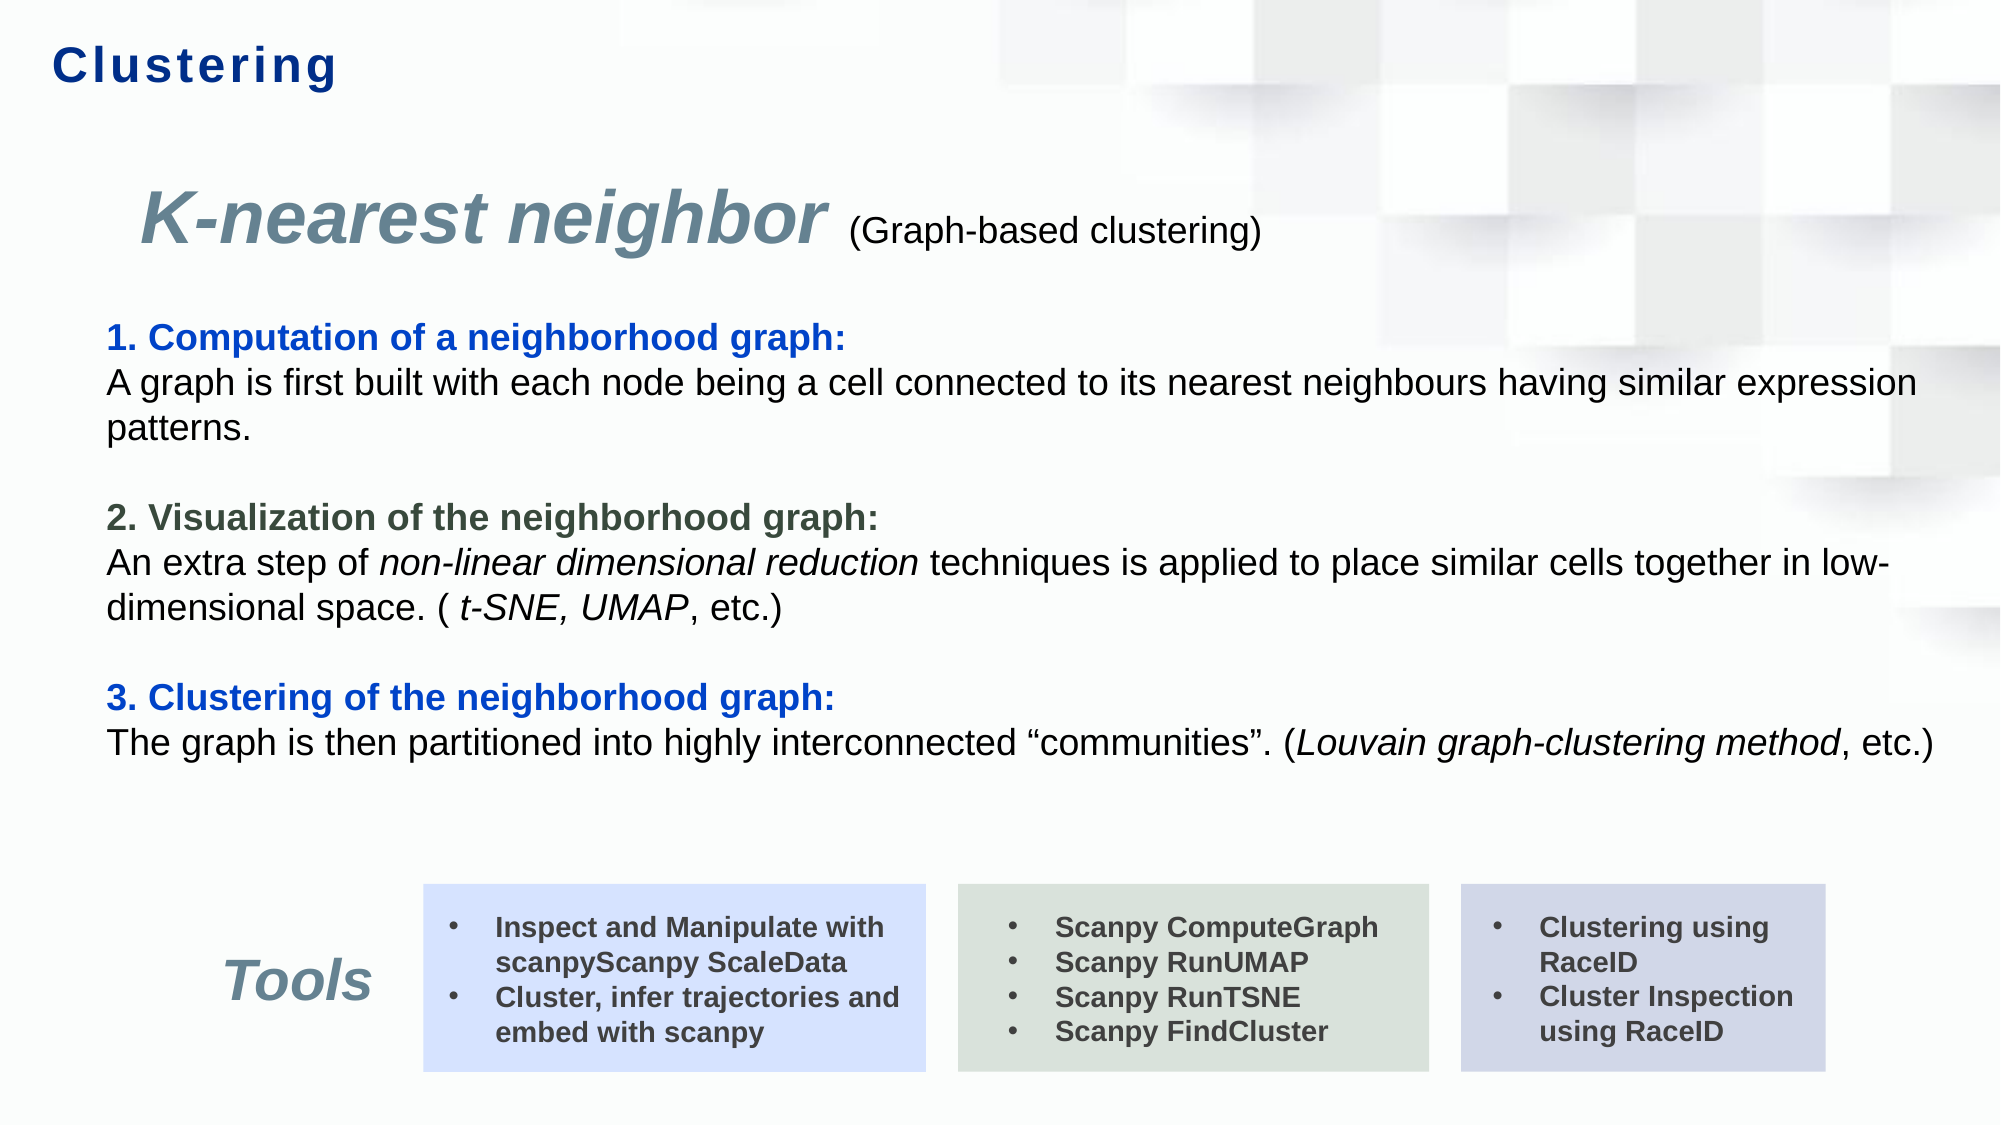

# Clustering
K-nearest neighbor (Graph-based clustering)
1. Computation of a neighborhood graph:
A graph is first built with each node being a cell connected to its nearest neighbours having similar expression patterns.

2. Visualization of the neighborhood graph:
An extra step of non-linear dimensional reduction techniques is applied to place similar cells together in low-dimensional space. ( t-SNE, UMAP, etc.)

3. Clustering of the neighborhood graph:
The graph is then partitioned into highly interconnected “communities”. (Louvain graph-clustering method, etc.)
Inspect and Manipulate with scanpyScanpy ScaleData
Cluster, infer trajectories and embed with scanpy
Scanpy ComputeGraph
Scanpy RunUMAP
Scanpy RunTSNE
Scanpy FindCluster
Clustering using RaceID
Cluster Inspection using RaceID
Tools